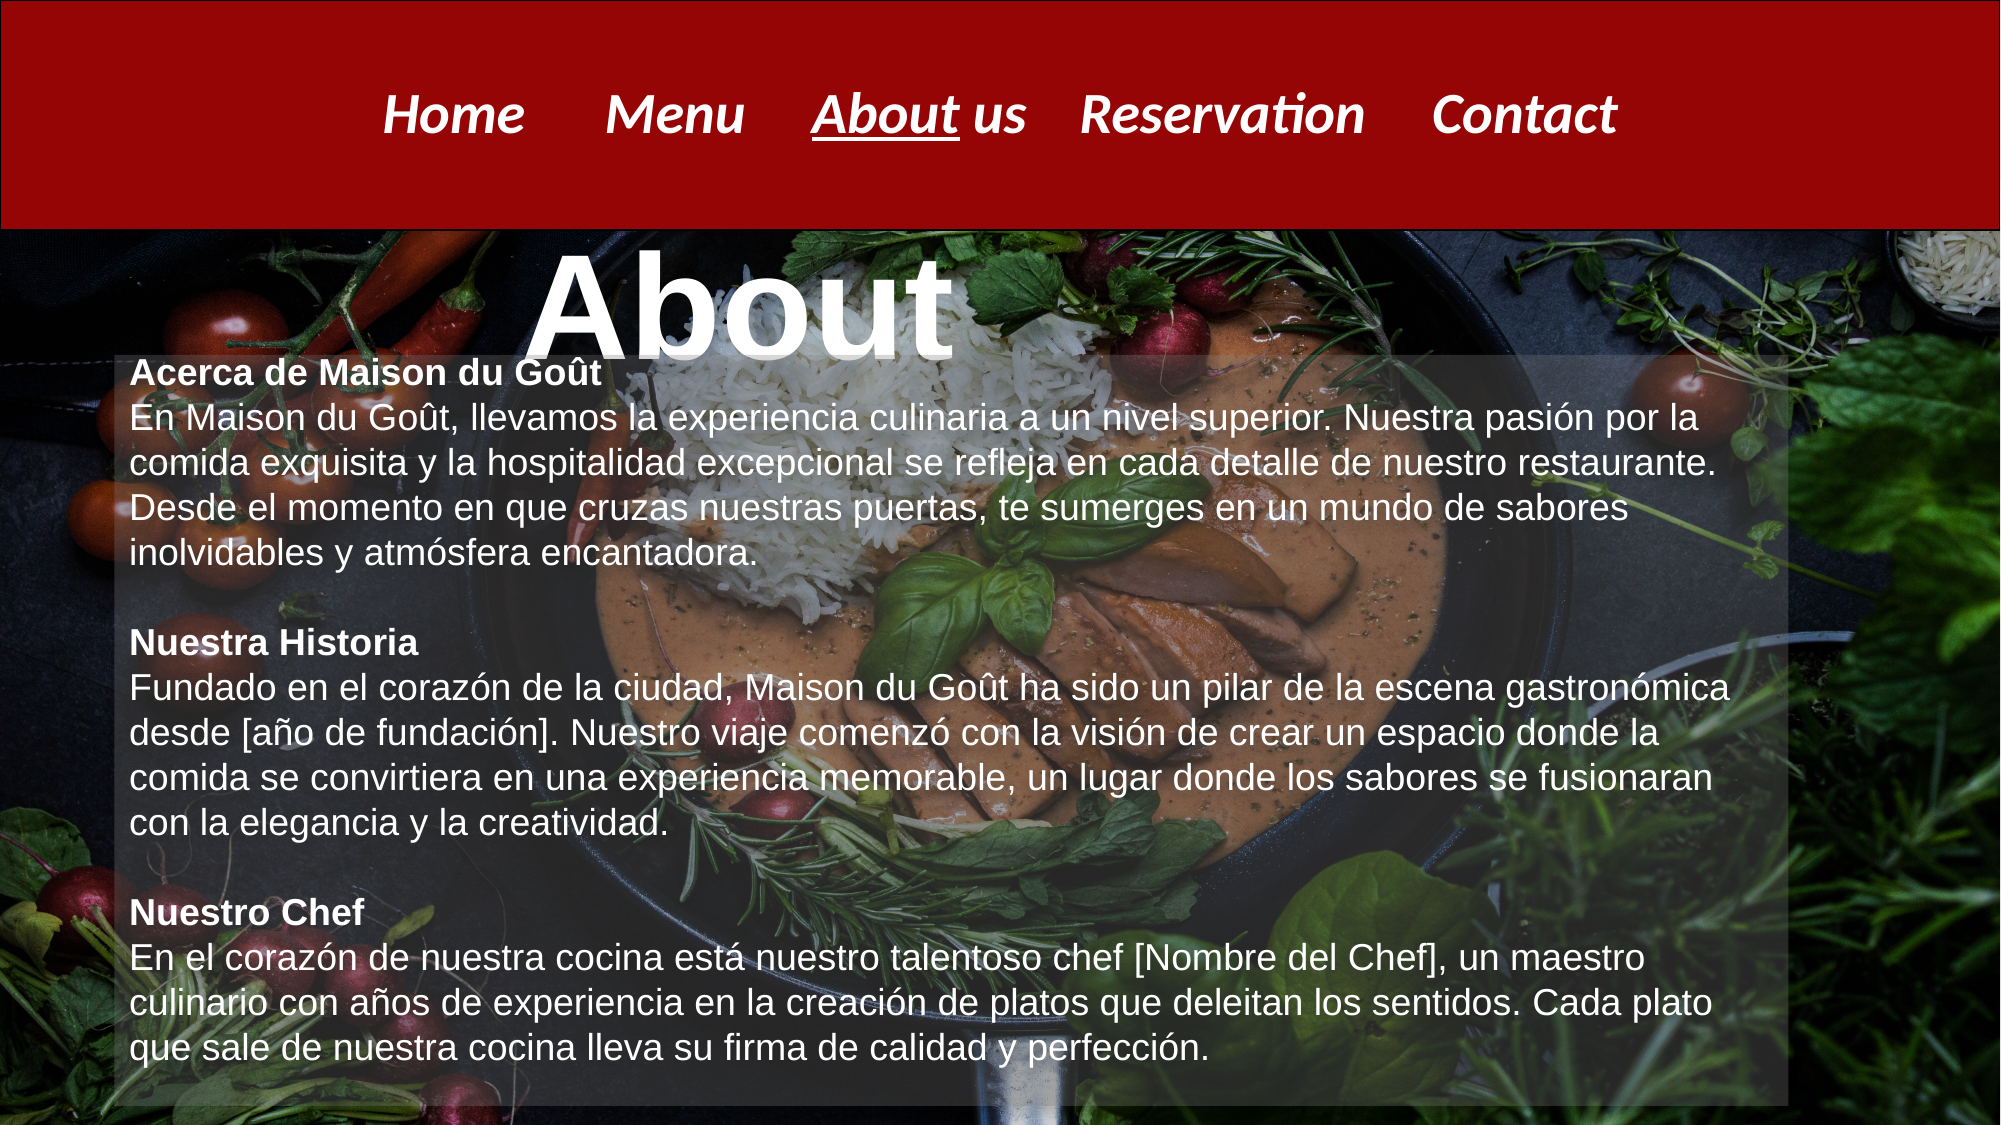

Home      Menu     About us    Reservation     Contact
# About
Acerca de Maison du Goût
En Maison du Goût, llevamos la experiencia culinaria a un nivel superior. Nuestra pasión por la comida exquisita y la hospitalidad excepcional se refleja en cada detalle de nuestro restaurante. Desde el momento en que cruzas nuestras puertas, te sumerges en un mundo de sabores inolvidables y atmósfera encantadora.

Nuestra Historia
Fundado en el corazón de la ciudad, Maison du Goût ha sido un pilar de la escena gastronómica desde [año de fundación]. Nuestro viaje comenzó con la visión de crear un espacio donde la comida se convirtiera en una experiencia memorable, un lugar donde los sabores se fusionaran con la elegancia y la creatividad.

Nuestro Chef
En el corazón de nuestra cocina está nuestro talentoso chef [Nombre del Chef], un maestro culinario con años de experiencia en la creación de platos que deleitan los sentidos. Cada plato que sale de nuestra cocina lleva su firma de calidad y perfección.